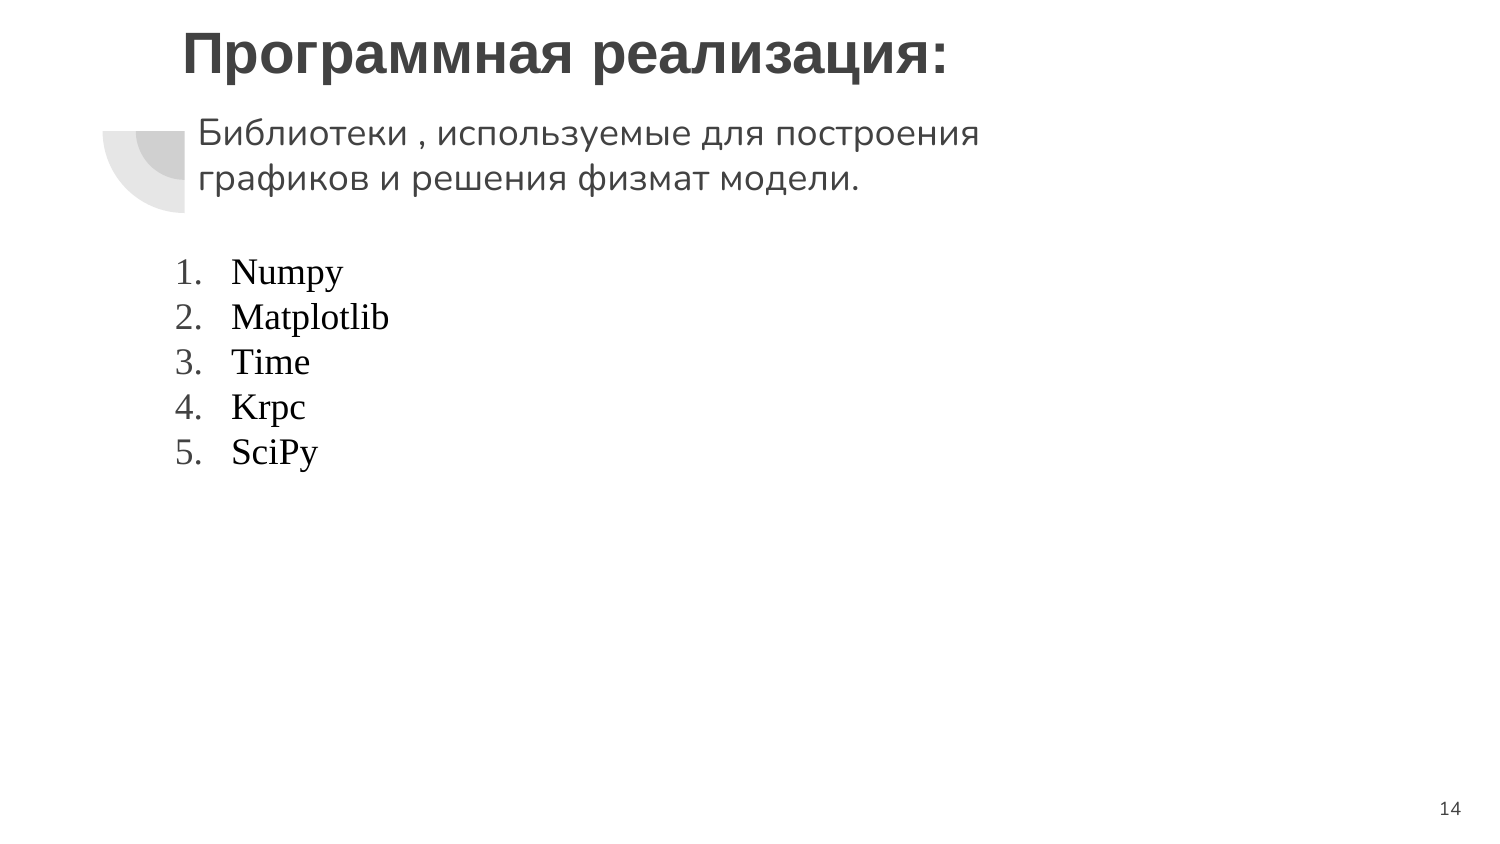

# Программная реализация:
Библиотеки , используемые для построения графиков и решения физмат модели.
Numpy
Matplotlib
Time
Krpc
SciPy

14